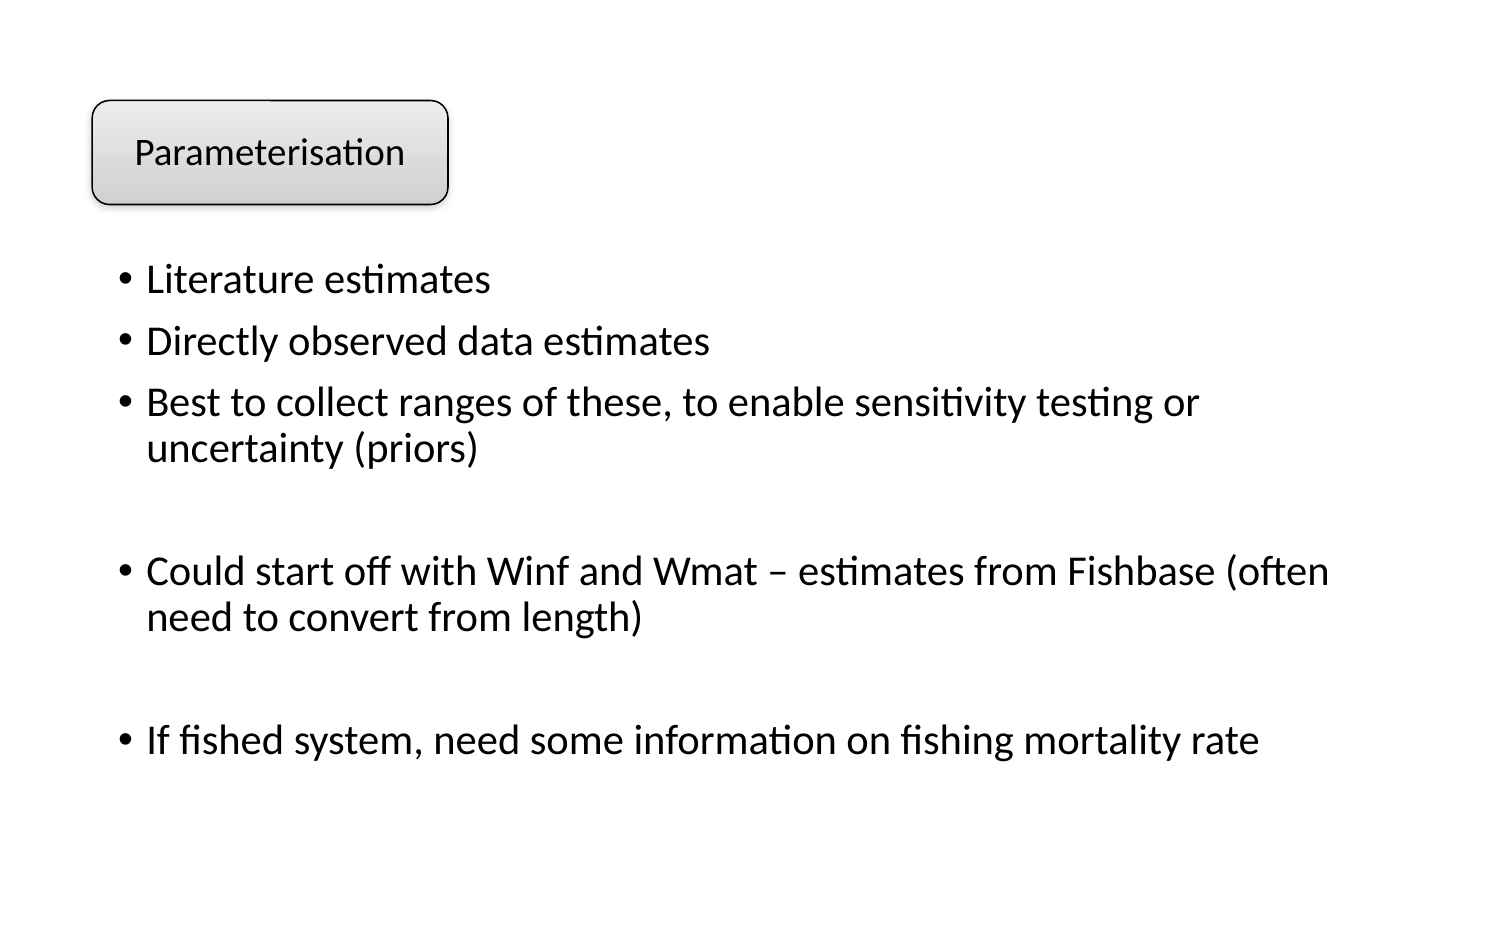

Parameterisation
Literature estimates
Directly observed data estimates
Best to collect ranges of these, to enable sensitivity testing or uncertainty (priors)

Could start off with Winf and Wmat – estimates from Fishbase (often need to convert from length)

If fished system, need some information on fishing mortality rate